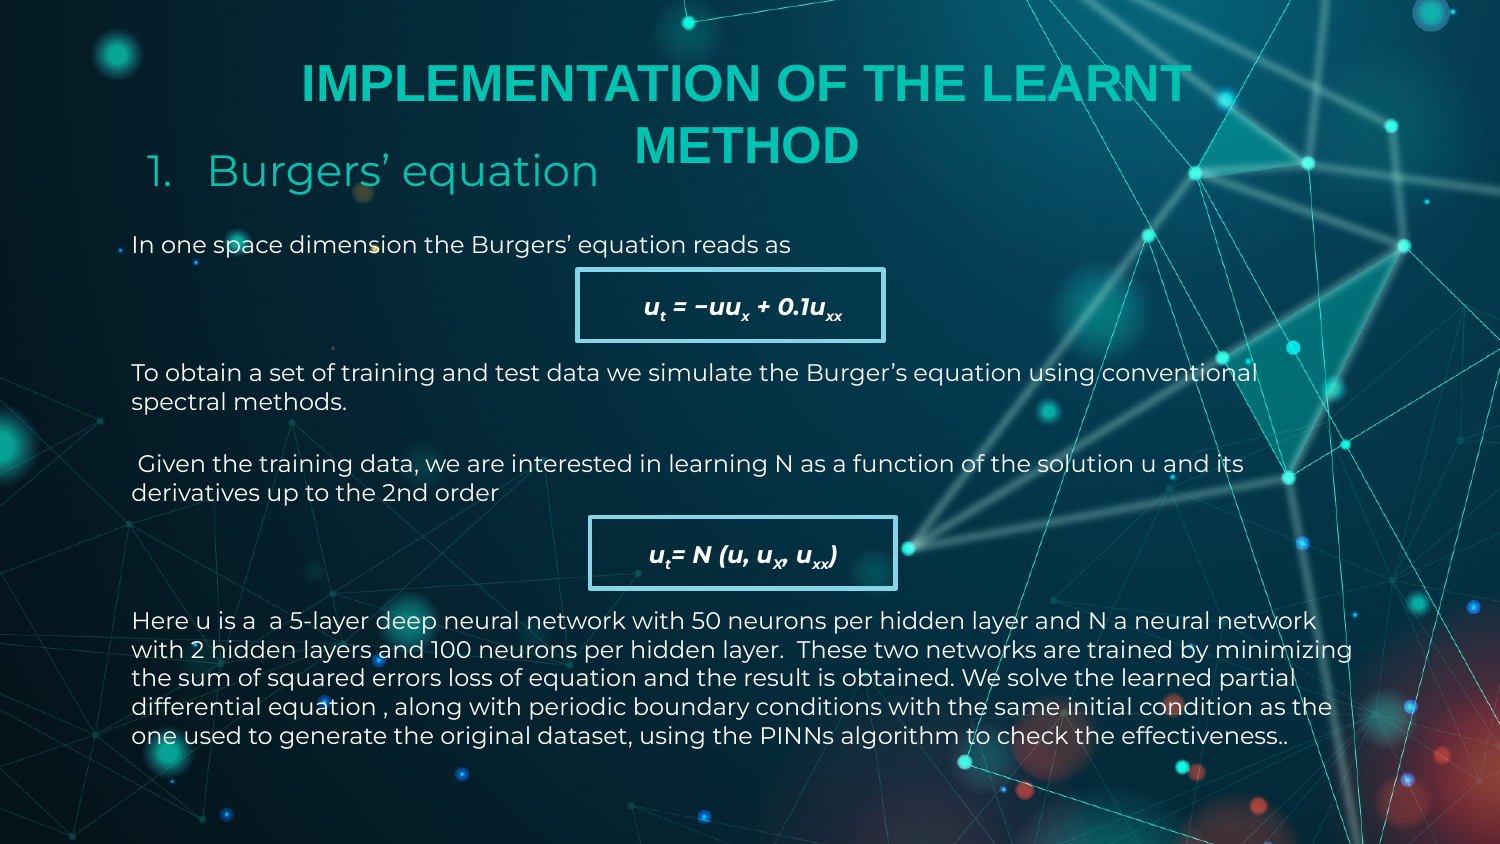

IMPLEMENTATION OF THE LEARNT METHOD
Burgers’ equation
In one space dimension the Burgers’ equation reads as
ut = −uux + 0.1uxx
To obtain a set of training and test data we simulate the Burger’s equation using conventional spectral methods.
 Given the training data, we are interested in learning N as a function of the solution u and its derivatives up to the 2nd order
ut= N (u, uX, uxx)
Here u is a  a 5-layer deep neural network with 50 neurons per hidden layer and N a neural network with 2 hidden layers and 100 neurons per hidden layer.  These two networks are trained by minimizing the sum of squared errors loss of equation and the result is obtained. We solve the learned partial differential equation , along with periodic boundary conditions with the same initial condition as the one used to generate the original dataset, using the PINNs algorithm to check the effectiveness..